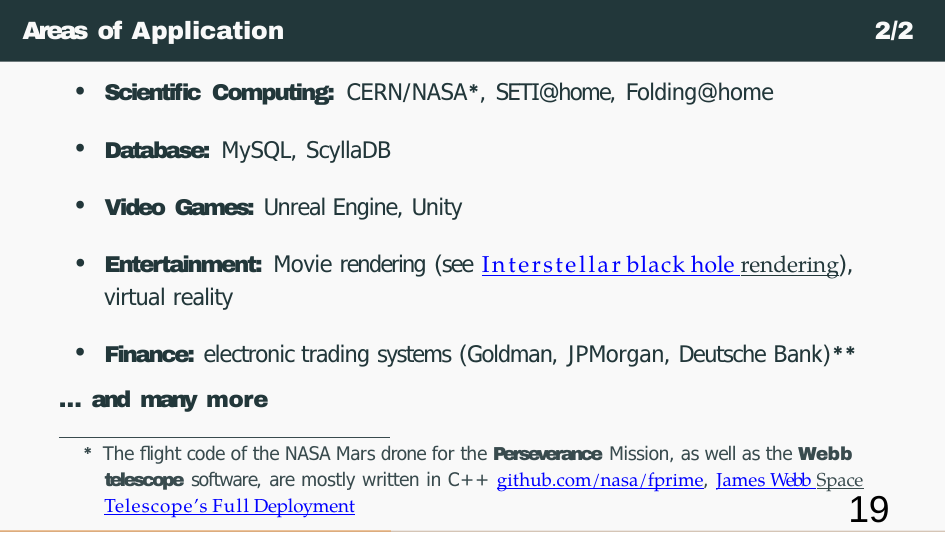

# Areas of Application	2/2
Scientific Computing: CERN/NASA*, SETI@home, Folding@home
Database: MySQL, ScyllaDB
Video Games: Unreal Engine, Unity
Entertainment: Movie rendering (see Interstellar black hole rendering), virtual reality
Finance: electronic trading systems (Goldman, JPMorgan, Deutsche Bank)**
... and many more
* The flight code of the NASA Mars drone for the Perseverance Mission, as well as the Webb telescope software, are mostly written in C++ github.com/nasa/fprime, James Webb Space Telescope’s Full Deployment